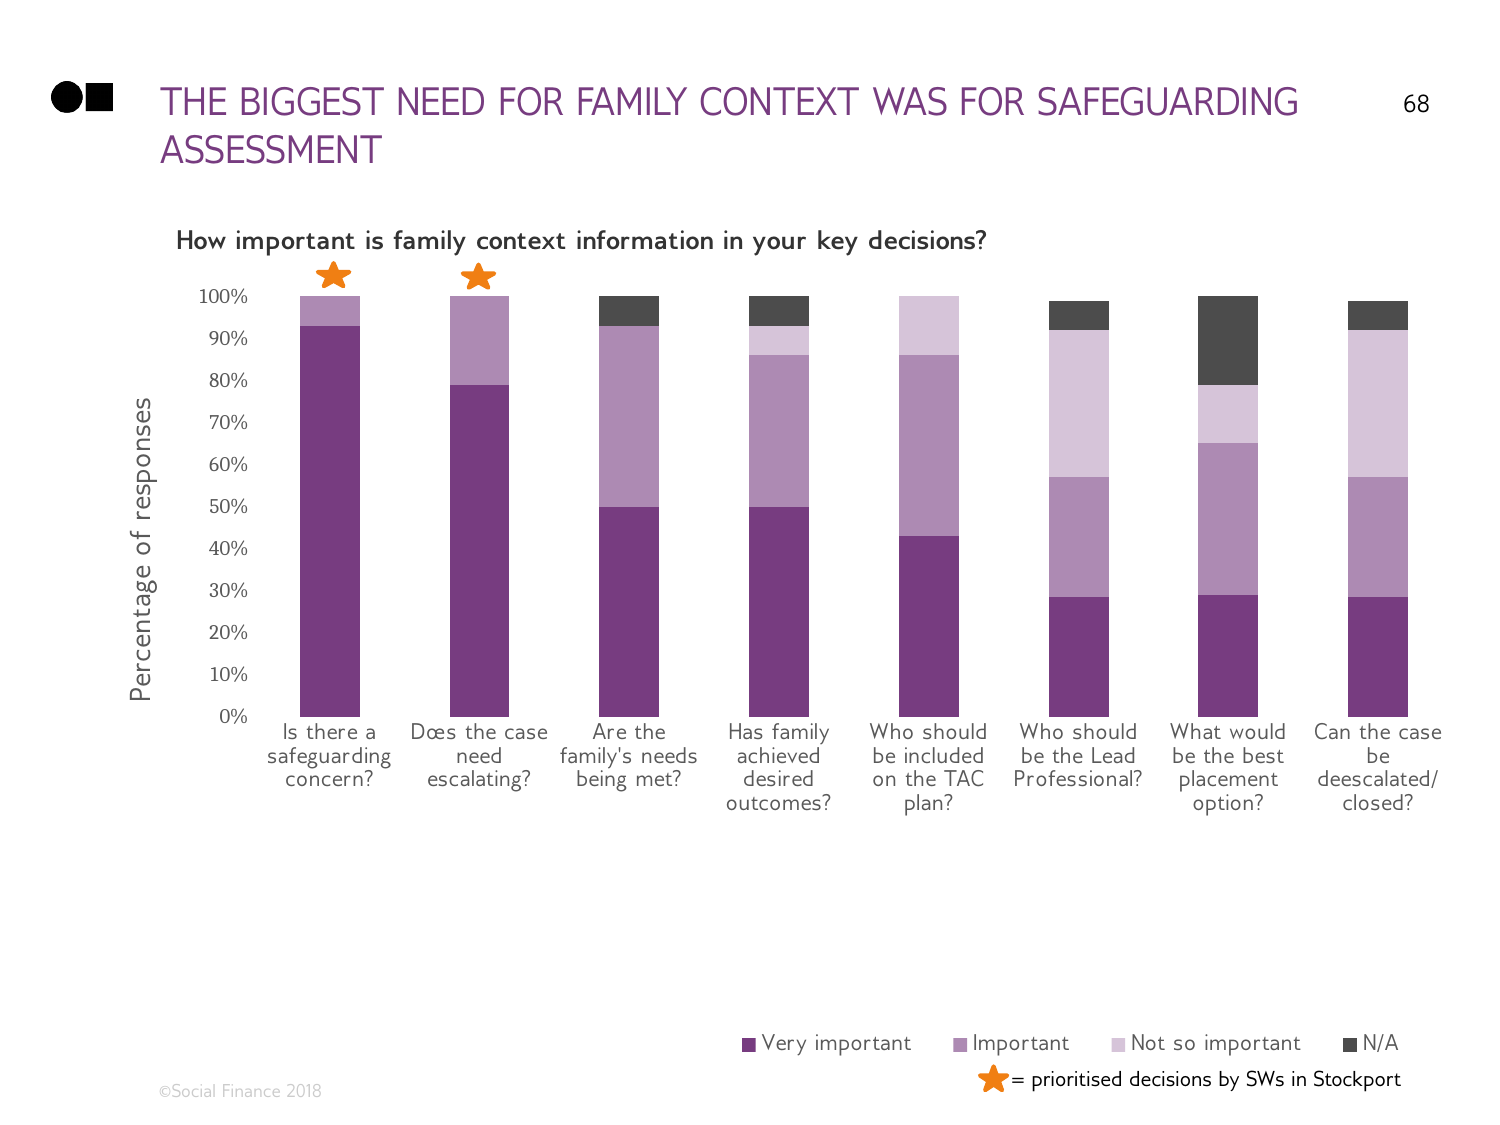

The biggest need for family context was for safeguarding assessment
68

### Chart: How important is family context information in your key decisions?

| Category | Very important | Important | Not so important | N/A |
|---|---|---|---|---|
| Is there a safeguarding concern? | 0.93 | 0.07 | 0.0 | 0.0 |
| Does the case need escalating? | 0.79 | 0.21 | 0.0 | 0.0 |
| Are the family's needs being met? | 0.5 | 0.43 | 0.0 | 0.07 |
| Has family achieved desired outcomes? | 0.5 | 0.36 | 0.07 | 0.07 |
| Who should be included on the TAC plan? | 0.43 | 0.43 | 0.14 | 0.0 |
| Who should be the Lead Professional? | 0.285 | 0.285 | 0.35 | 0.07 |
| What would be the best placement option? | 0.29 | 0.36 | 0.14 | 0.21 |
| Can the case be deescalated/closed? | 0.285 | 0.285 | 0.35 | 0.07 |
          = prioritised decisions by SWs in Stockport